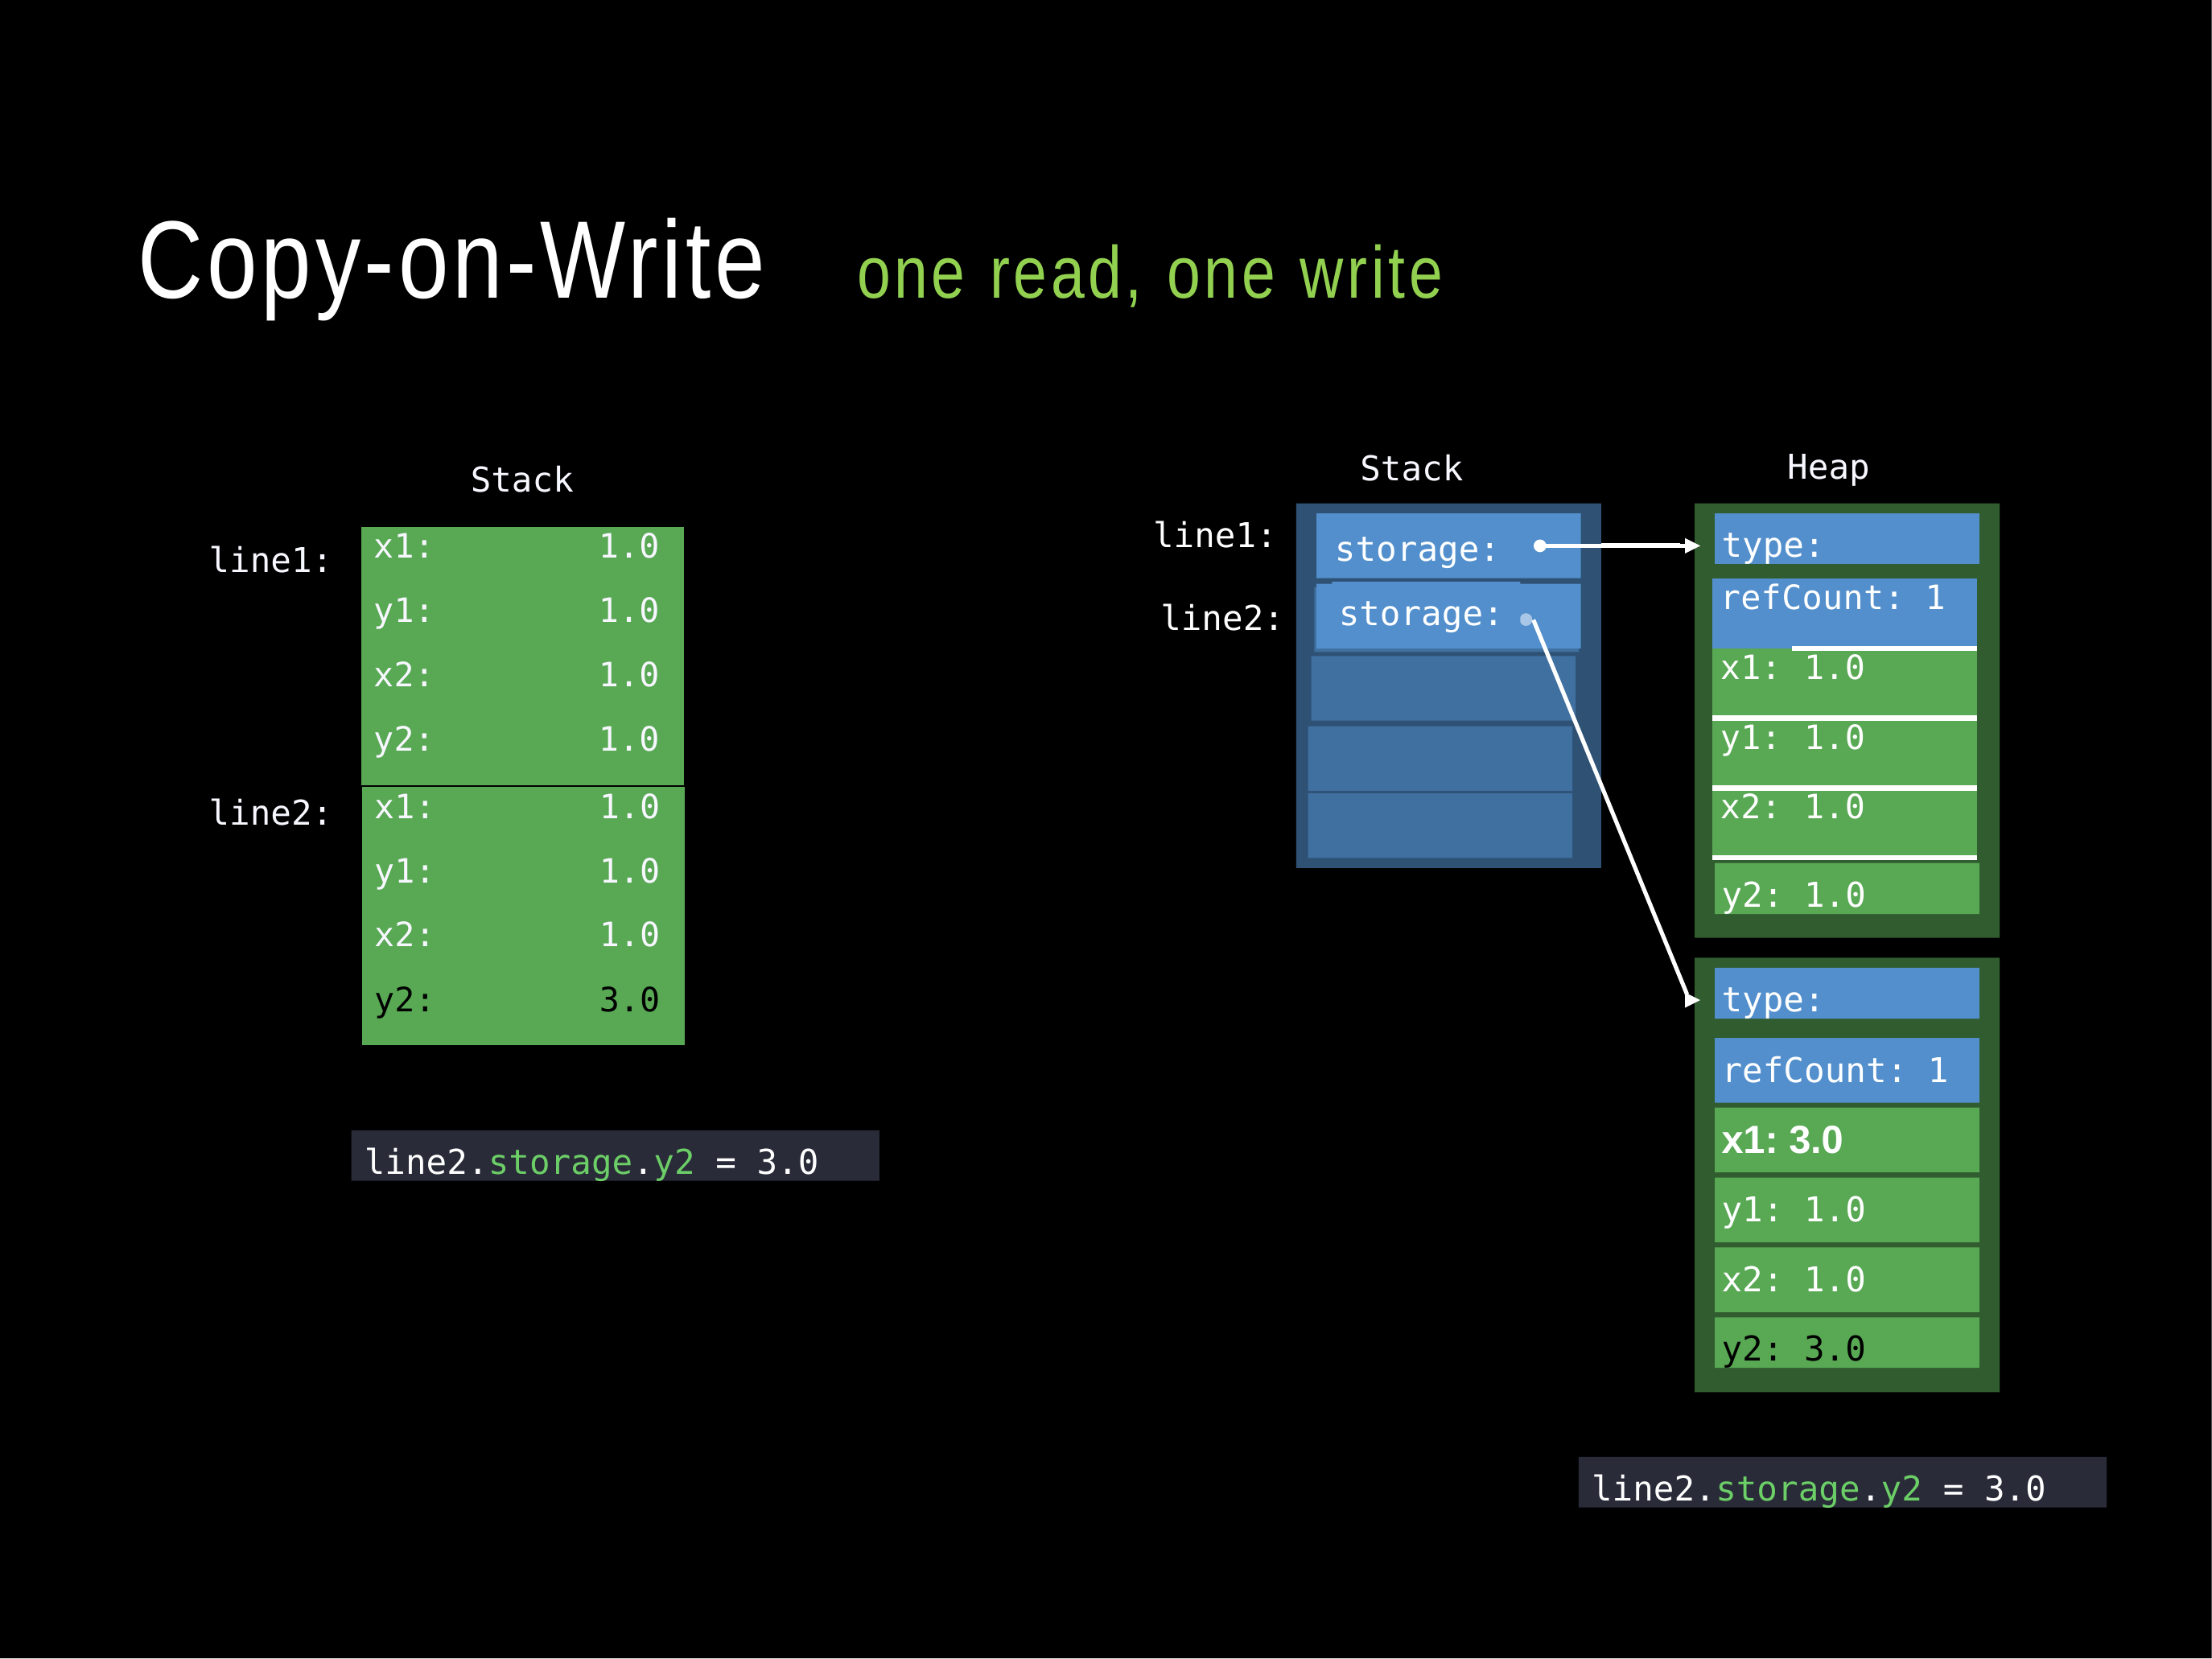

# Copy-on-Write   one read, one write
Heap
Stack
Stack

line1:

type:
storage:
| x1: | 1.0 |
| --- | --- |
| y1: | 1.0 |
| x2: | 1.0 |
| y2: | 1.0 |
line1:

| refCount: 1 |  |
| --- | --- |
| x1: | 1.0 |
| y1: | 1.0 |
| x2: | 1.0 |
storage:

line2:

| x1: | 1.0 |
| --- | --- |
| y1: | 1.0 |
| x2: | 1.0 |
| y2: | 3.0 |
line2:

y2: 1.0

type:

refCount: 1
x1: 3.0
y1: 1.0
x2: 1.0

line2.storage.y2 = 3.0

y2: 3.0
line2.storage.y2 = 3.0